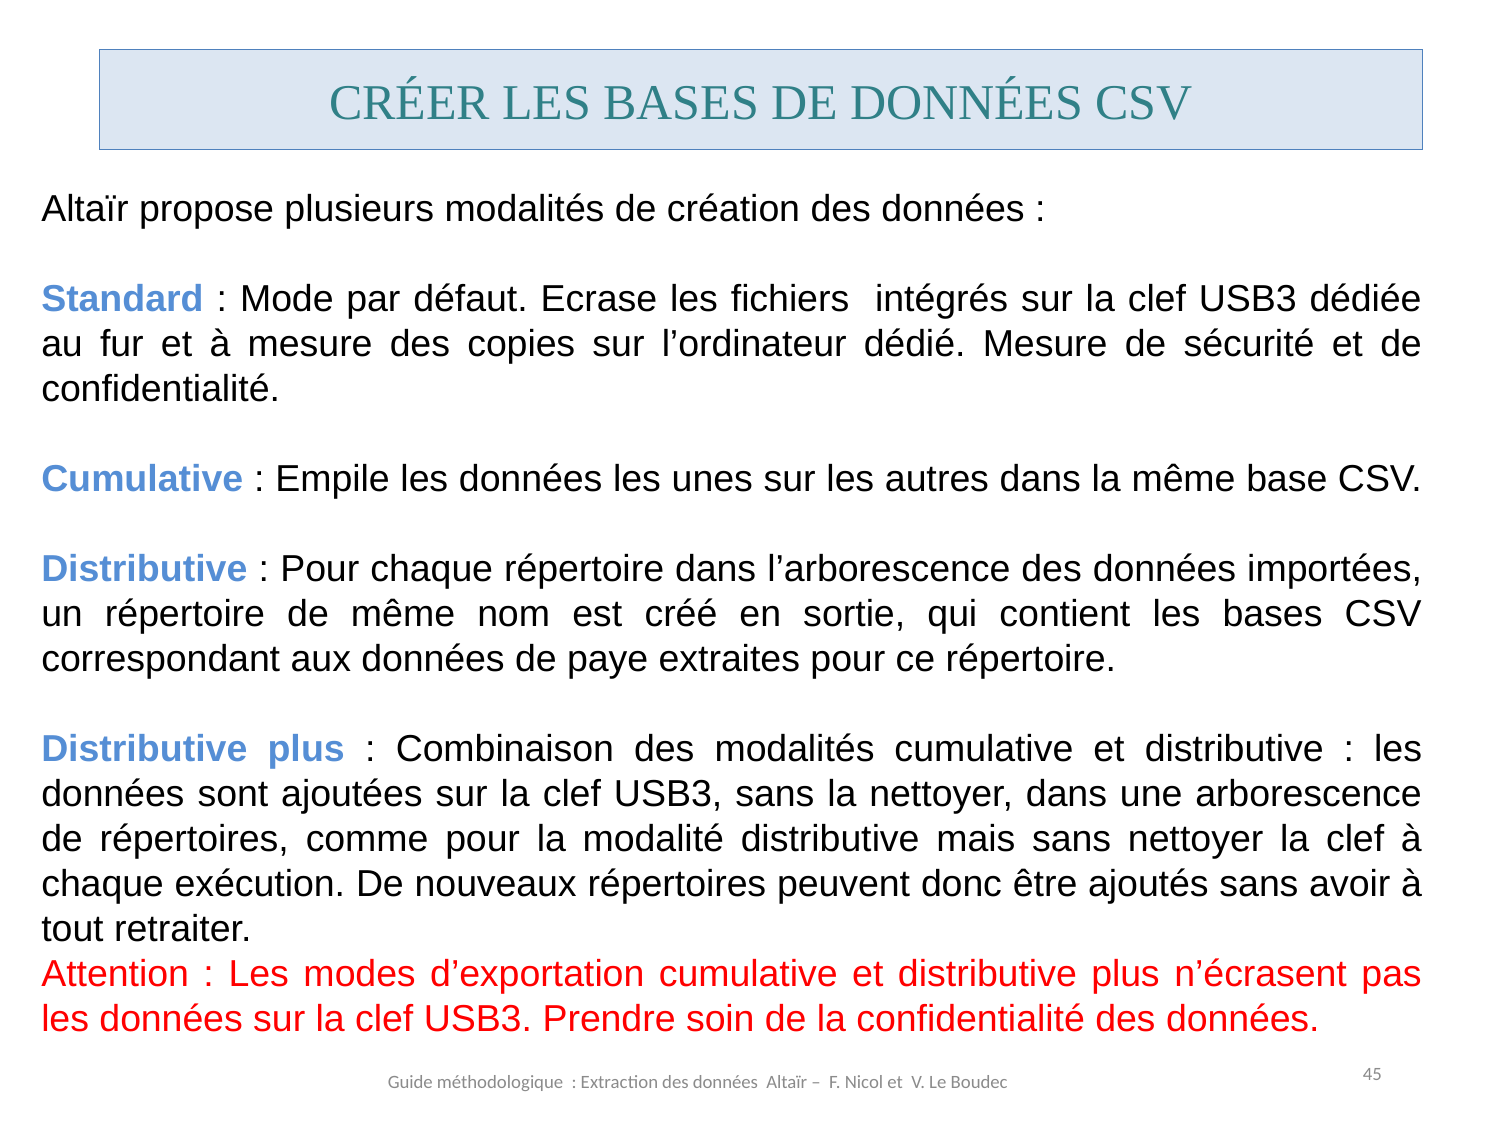

Créer les bases de données csv
Altaïr propose plusieurs modalités de création des données :

Standard : Mode par défaut. Ecrase les fichiers  intégrés sur la clef USB3 dédiée au fur et à mesure des copies sur l’ordinateur dédié. Mesure de sécurité et de confidentialité.

Cumulative : Empile les données les unes sur les autres dans la même base CSV.

Distributive : Pour chaque répertoire dans l’arborescence des données importées, un répertoire de même nom est créé en sortie, qui contient les bases CSV correspondant aux données de paye extraites pour ce répertoire.

Distributive plus : Combinaison des modalités cumulative et distributive : les données sont ajoutées sur la clef USB3, sans la nettoyer, dans une arborescence de répertoires, comme pour la modalité distributive mais sans nettoyer la clef à chaque exécution. De nouveaux répertoires peuvent donc être ajoutés sans avoir à tout retraiter.
Attention : Les modes d’exportation cumulative et distributive plus n’écrasent pas les données sur la clef USB3. Prendre soin de la confidentialité des données.

45
Guide méthodologique  : Extraction des données  Altaïr –  F. Nicol et  V. Le Boudec